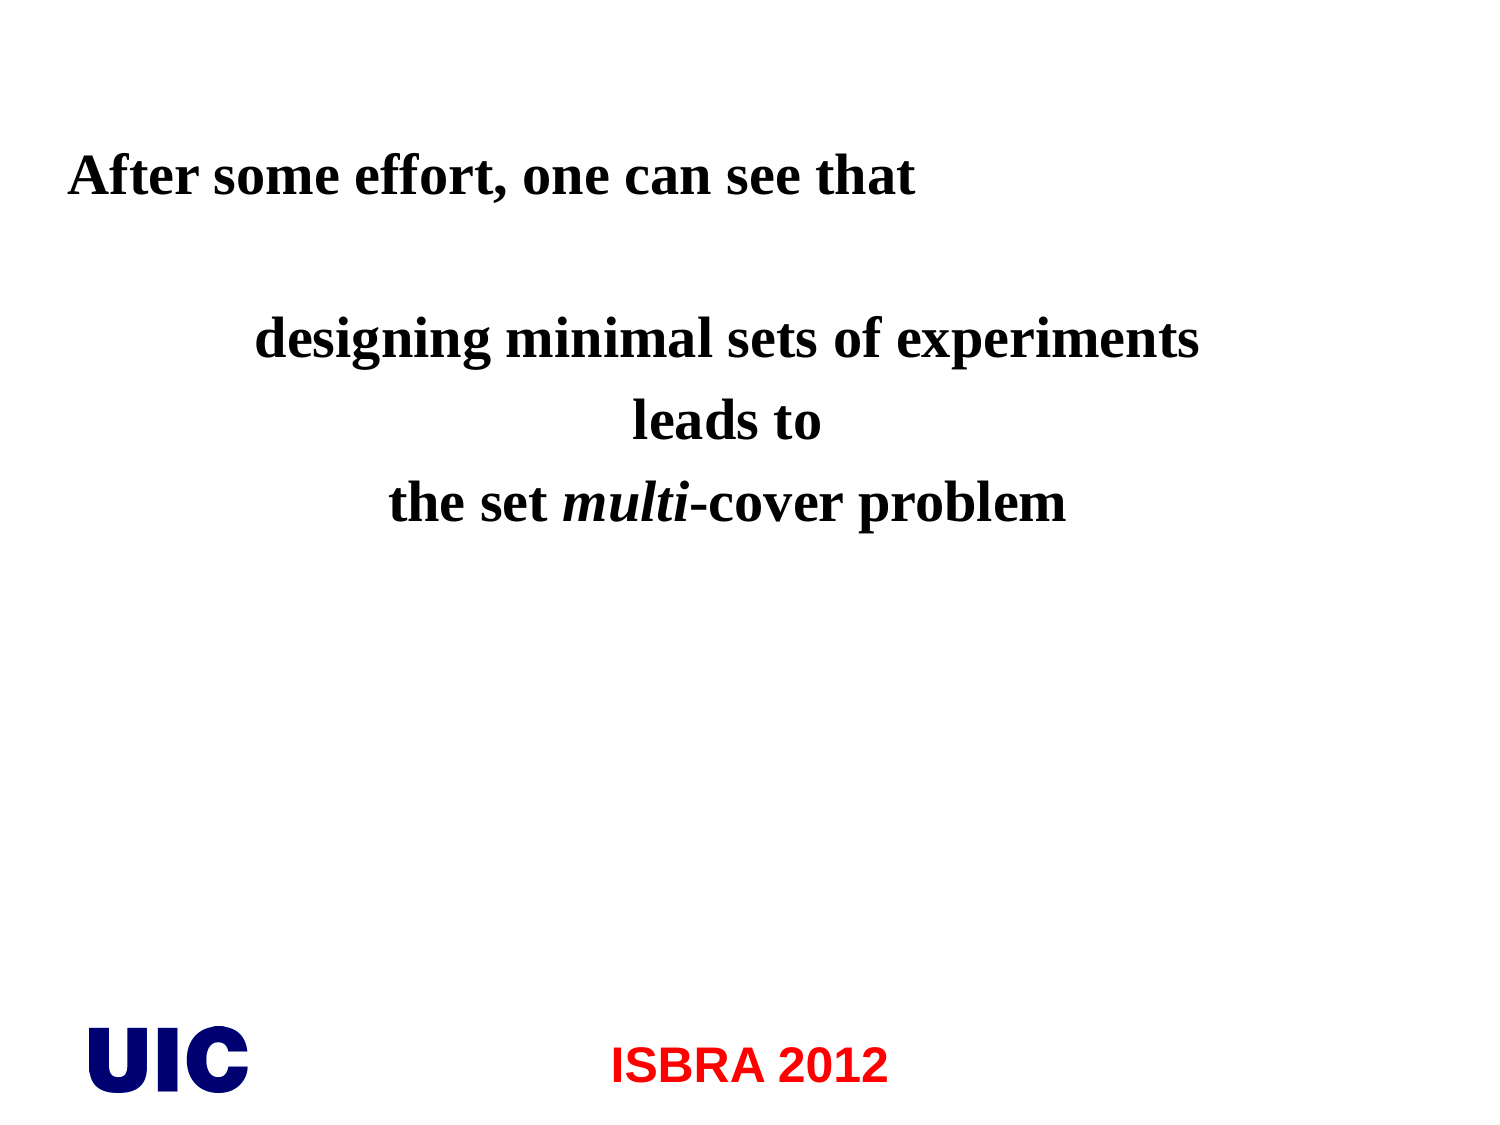

After some effort, one can see that

designing minimal sets of experiments
leads to
the set multi-cover problem
ISBRA 2012